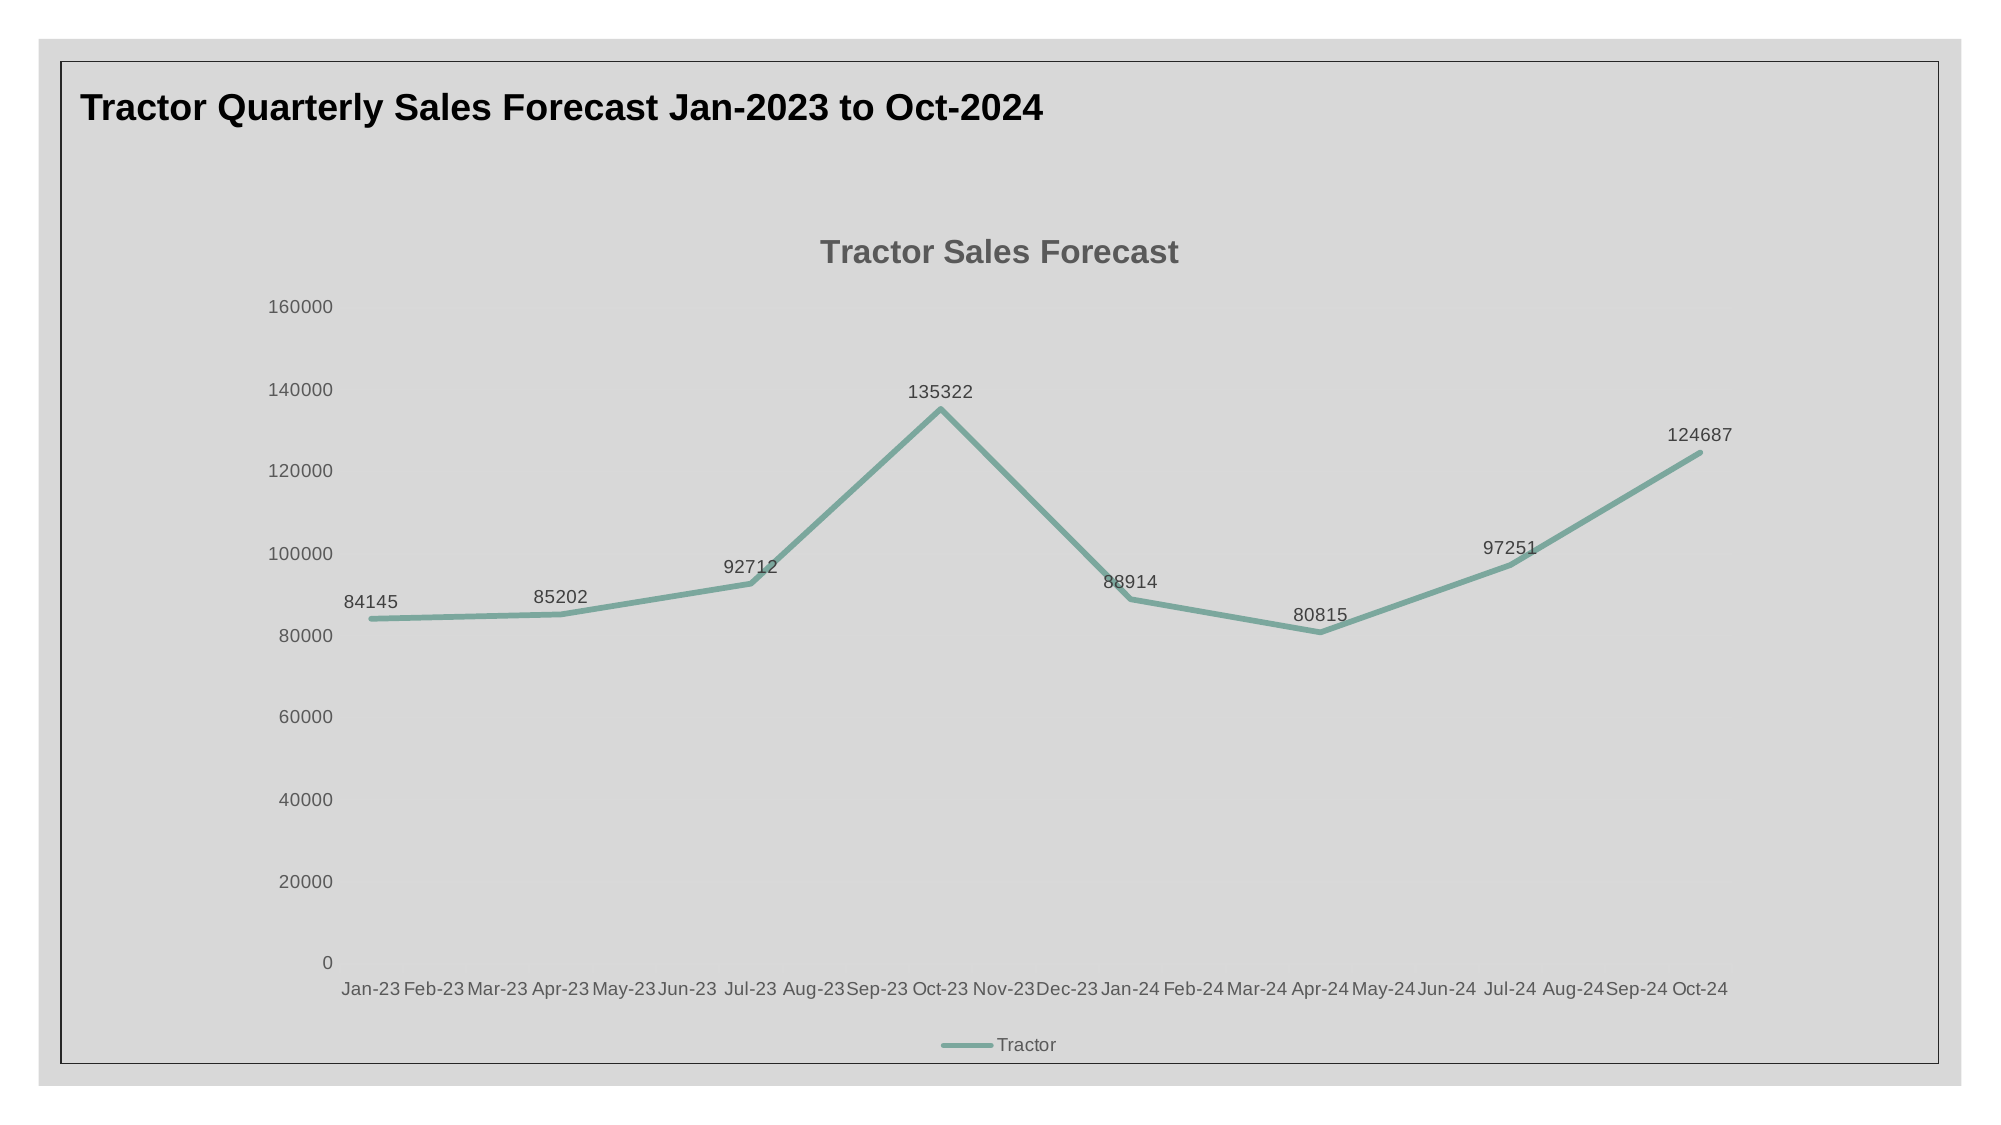

Tractor Quarterly Sales Forecast Jan-2023 to Oct-2024

### Chart: Tractor Sales Forecast

| Category | Tractor |
|---|---|
| 44927 | 84145.16 |
| 45017 | 85201.92 |
| 45108 | 92711.63 |
| 45200 | 135322.21 |
| 45292 | 88913.94 |
| 45383 | 80815.12 |
| 45474 | 97250.91 |
| 45566 | 124686.96 |